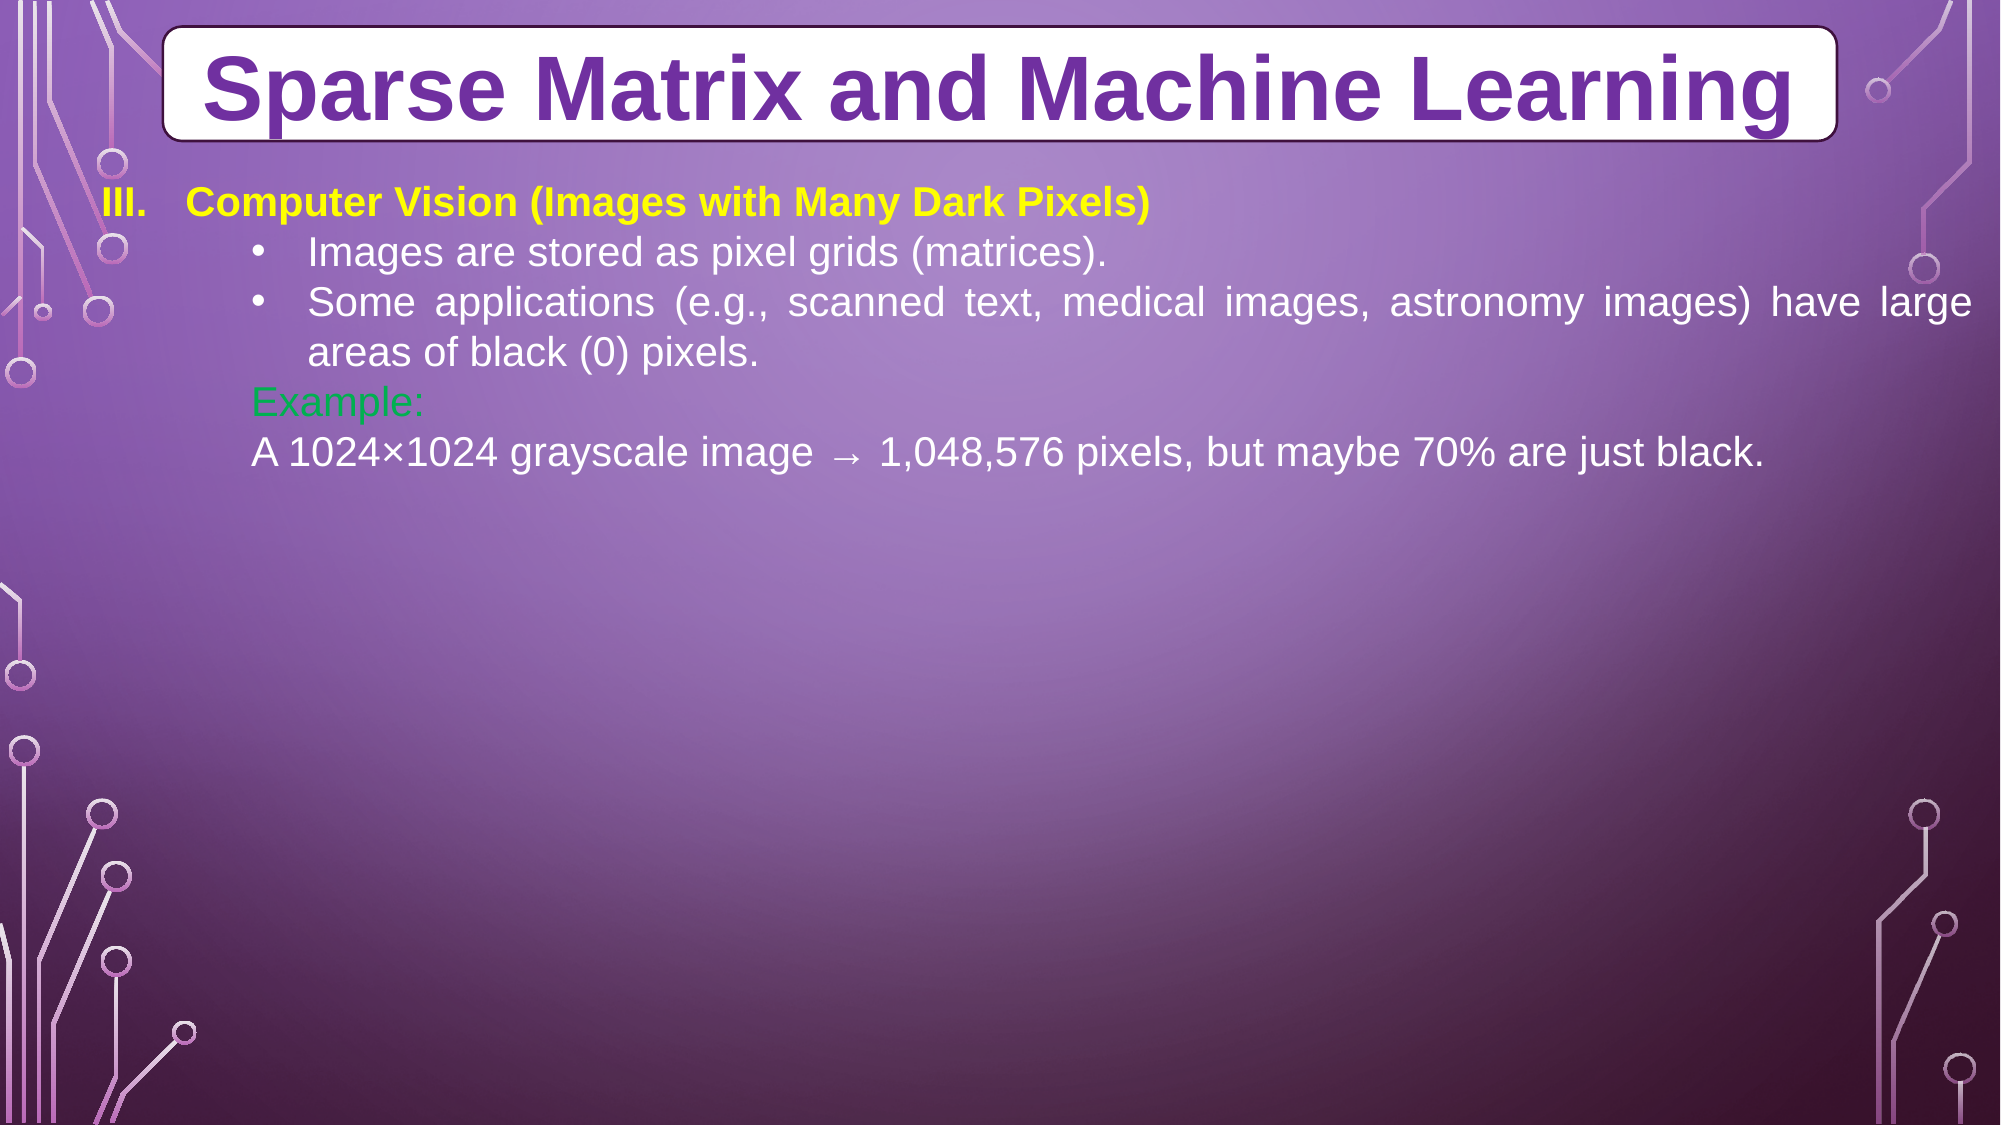

Sparse Matrix and Machine Learning
Computer Vision (Images with Many Dark Pixels)
Images are stored as pixel grids (matrices).
Some applications (e.g., scanned text, medical images, astronomy images) have large areas of black (0) pixels.
Example:
A 1024×1024 grayscale image → 1,048,576 pixels, but maybe 70% are just black.